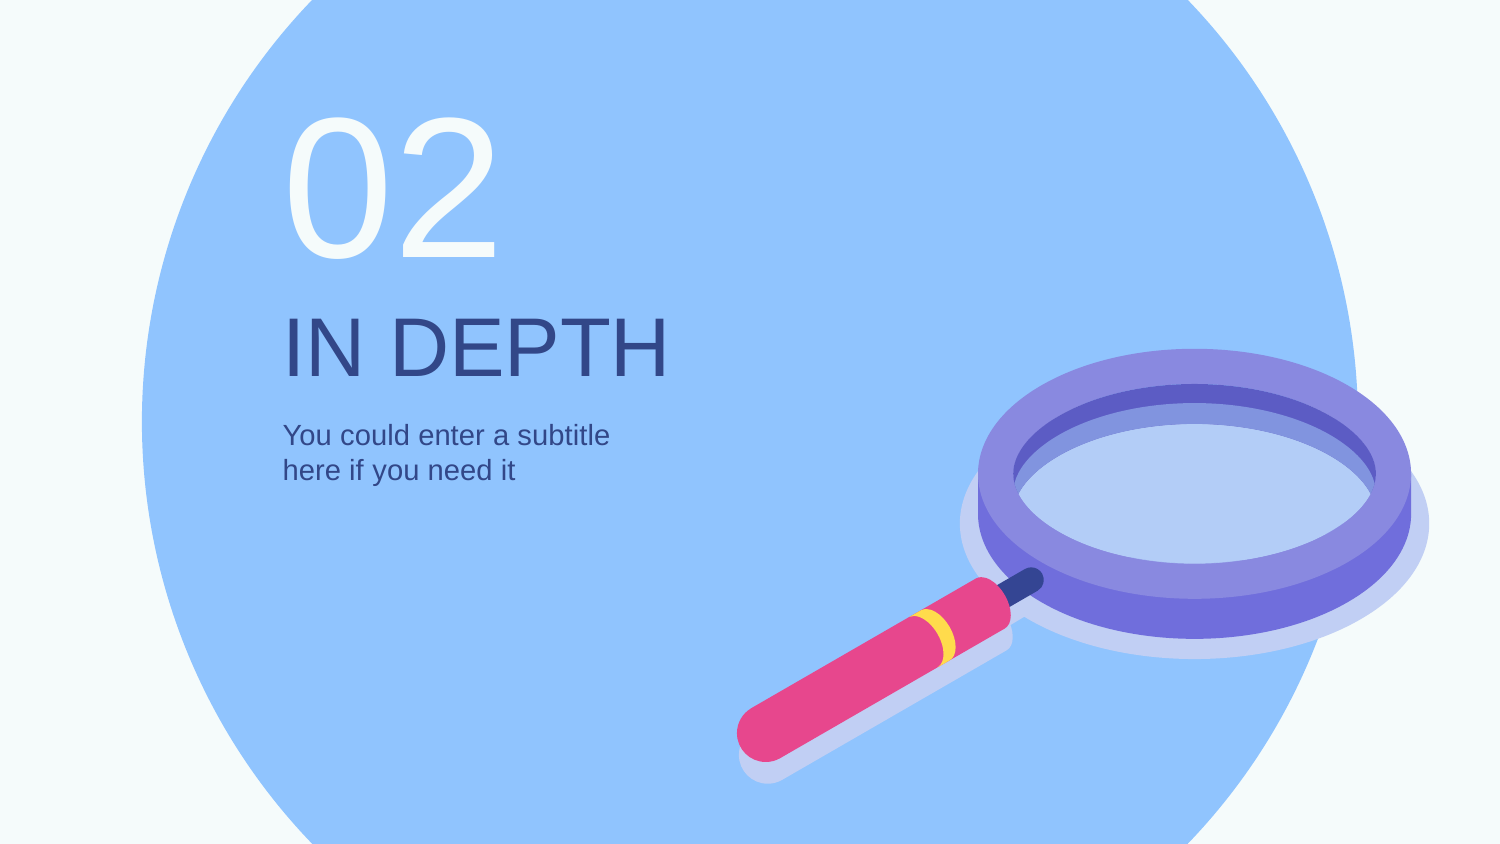

02
# IN DEPTH

You could enter a subtitle here if you need it